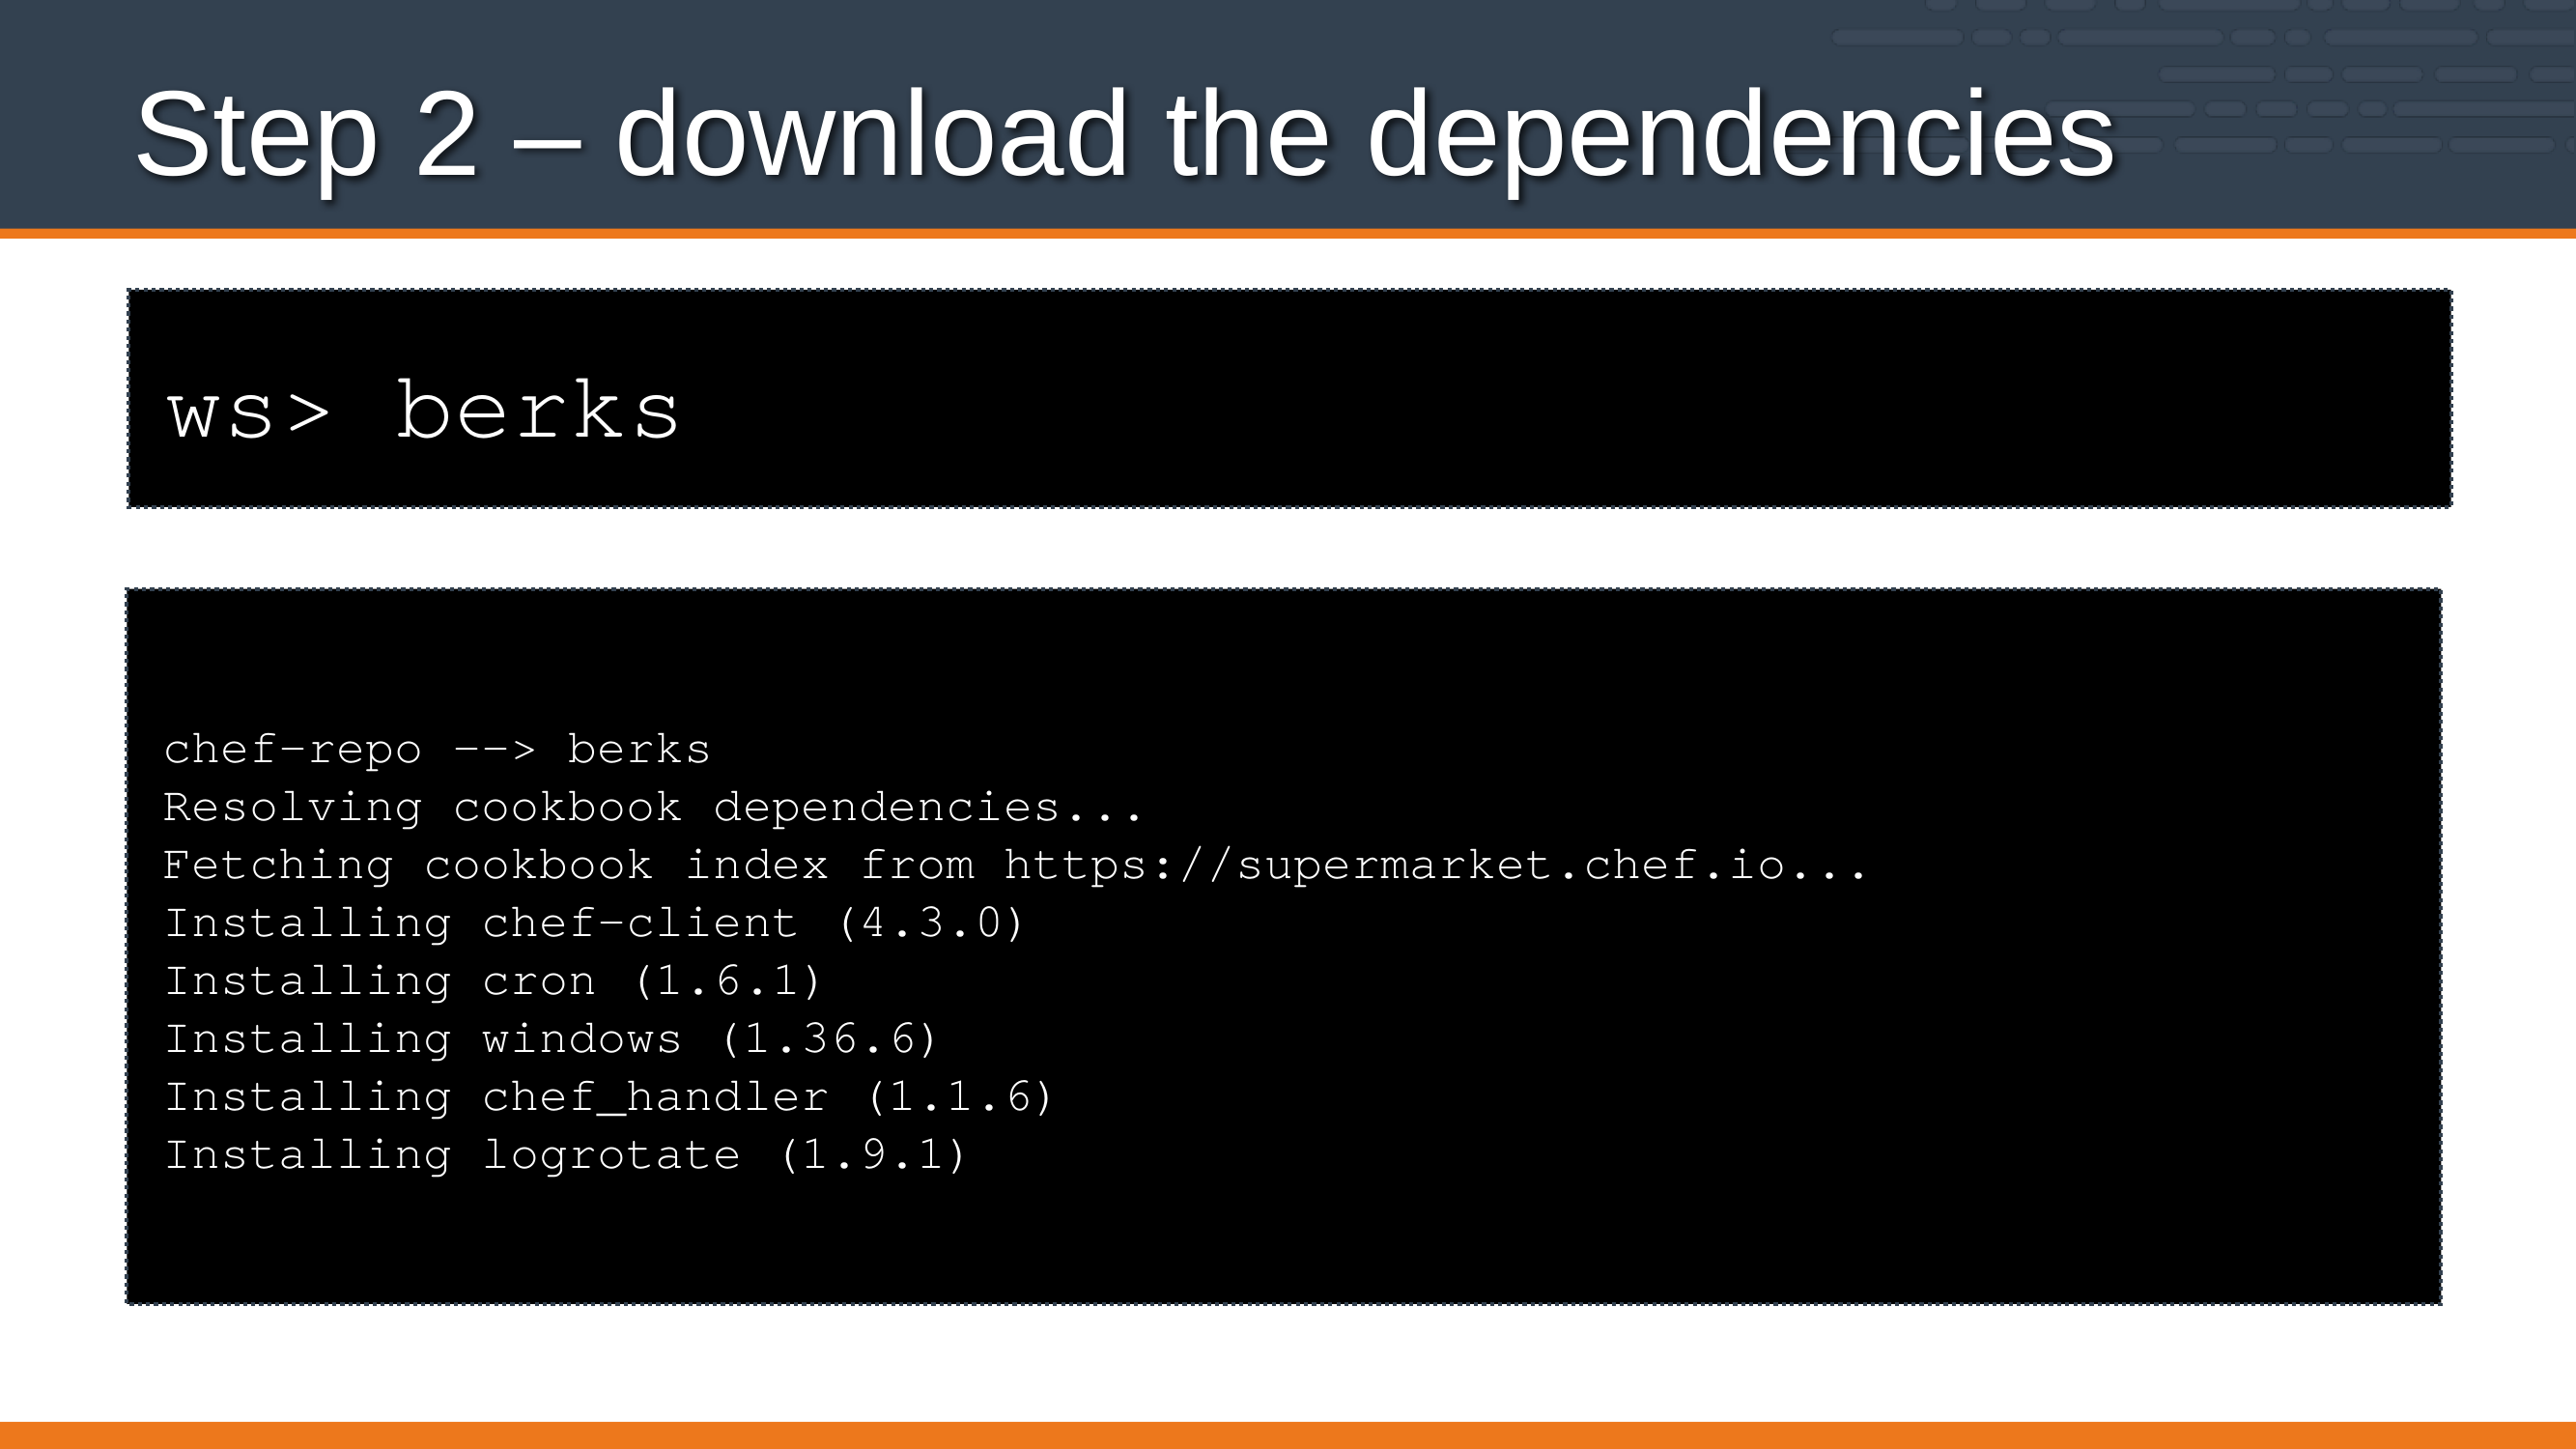

# Step 2 – download the dependencies
ws> berks
chef-repo --> berks
Resolving cookbook dependencies...
Fetching cookbook index from https://supermarket.chef.io...
Installing chef-client (4.3.0)
Installing cron (1.6.1)
Installing windows (1.36.6)
Installing chef_handler (1.1.6)
Installing logrotate (1.9.1)